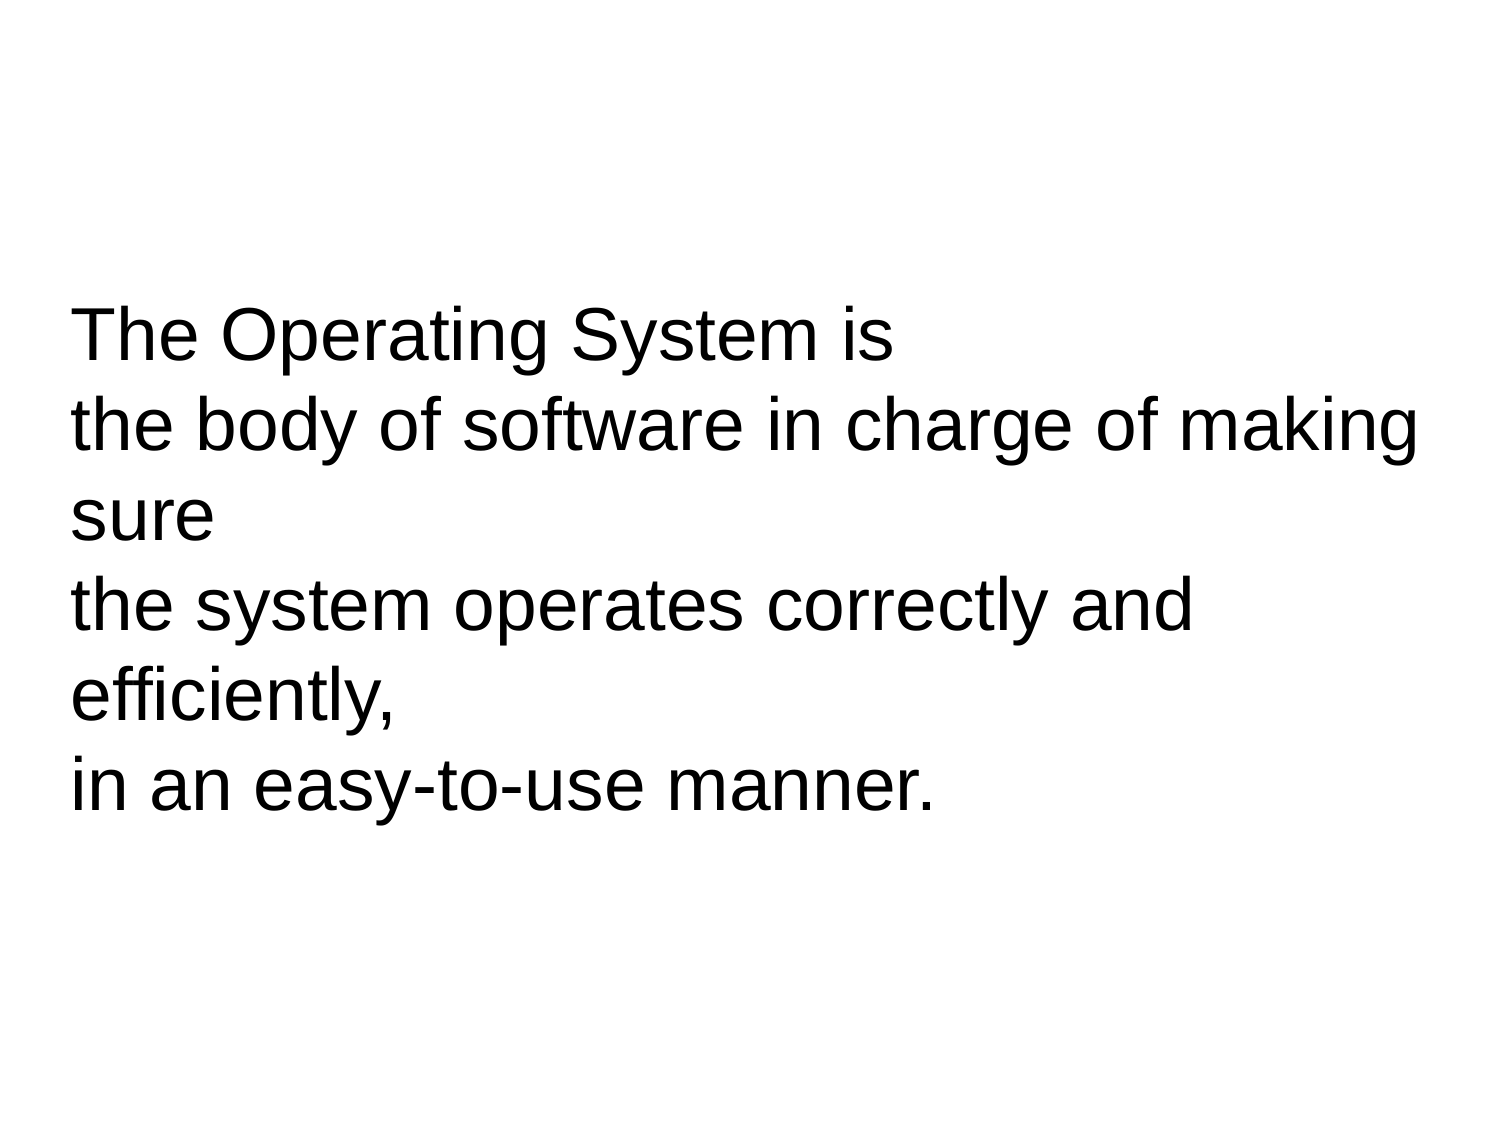

The Operating System is
the body of software in charge of making sure
the system operates correctly and efficiently,
in an easy-to-use manner.